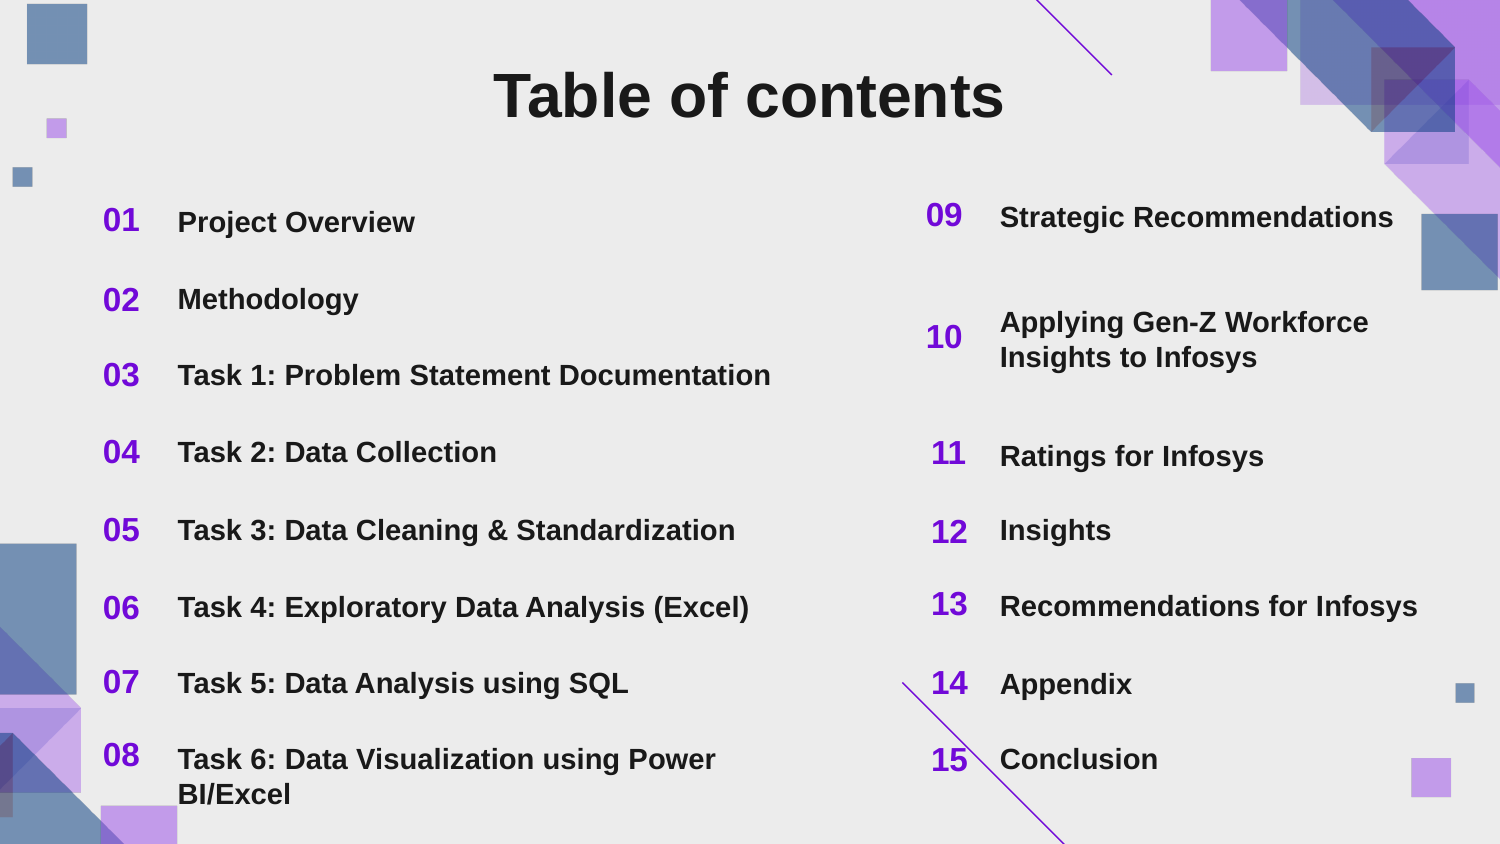

# Table of contents
09
01
Strategic Recommendations
Project Overview
02
Methodology
Applying Gen-Z Workforce Insights to Infosys
10
03
Task 1: Problem Statement Documentation
04
11
Task 2: Data Collection
Ratings for Infosys
05
12
Task 3: Data Cleaning & Standardization
Insights
13
06
Recommendations for Infosys
Task 4: Exploratory Data Analysis (Excel)
07
14
Task 5: Data Analysis using SQL
Appendix
08
15
Task 6: Data Visualization using Power BI/Excel
Conclusion